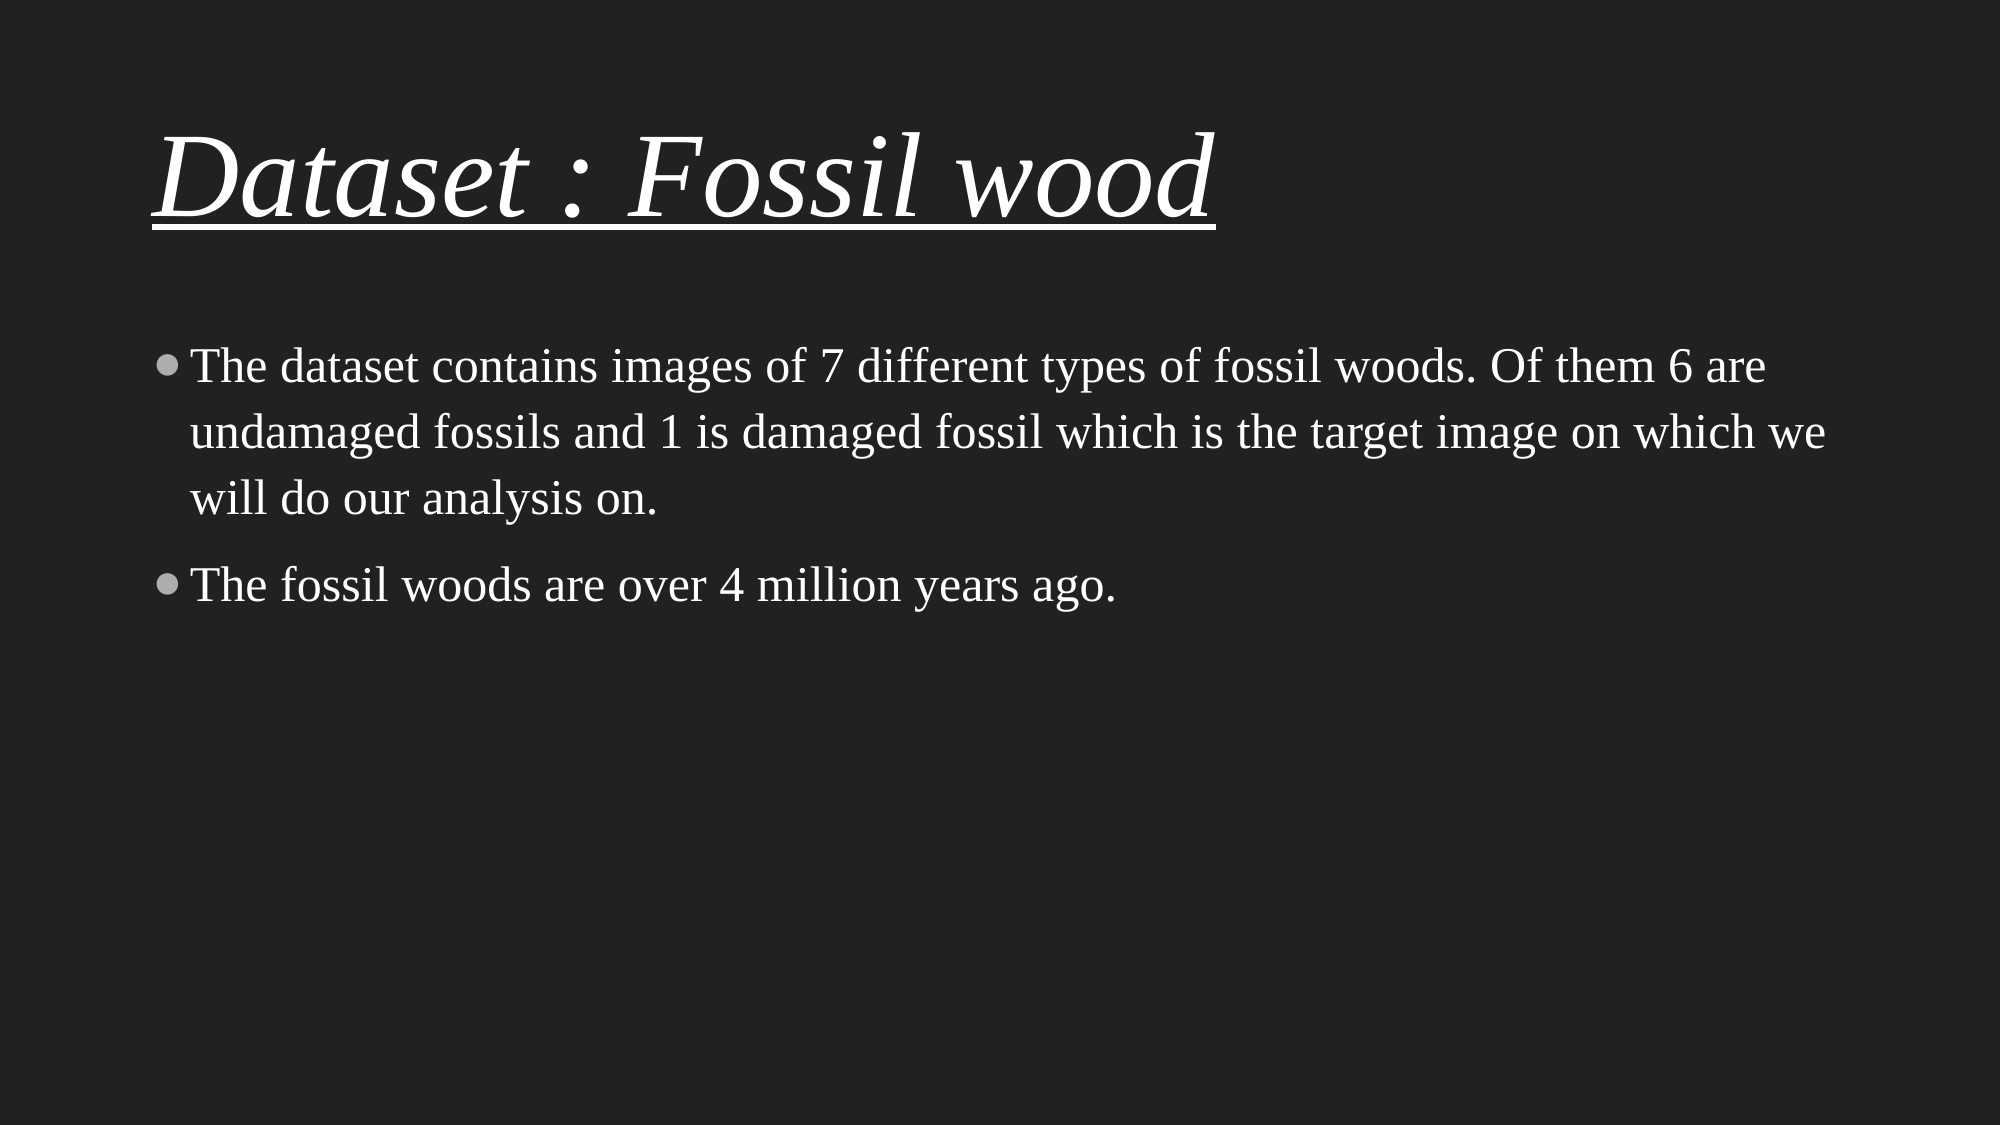

Dataset : Fossil wood
The dataset contains images of 7 different types of fossil woods. Of them 6 are undamaged fossils and 1 is damaged fossil which is the target image on which we will do our analysis on.
The fossil woods are over 4 million years ago.